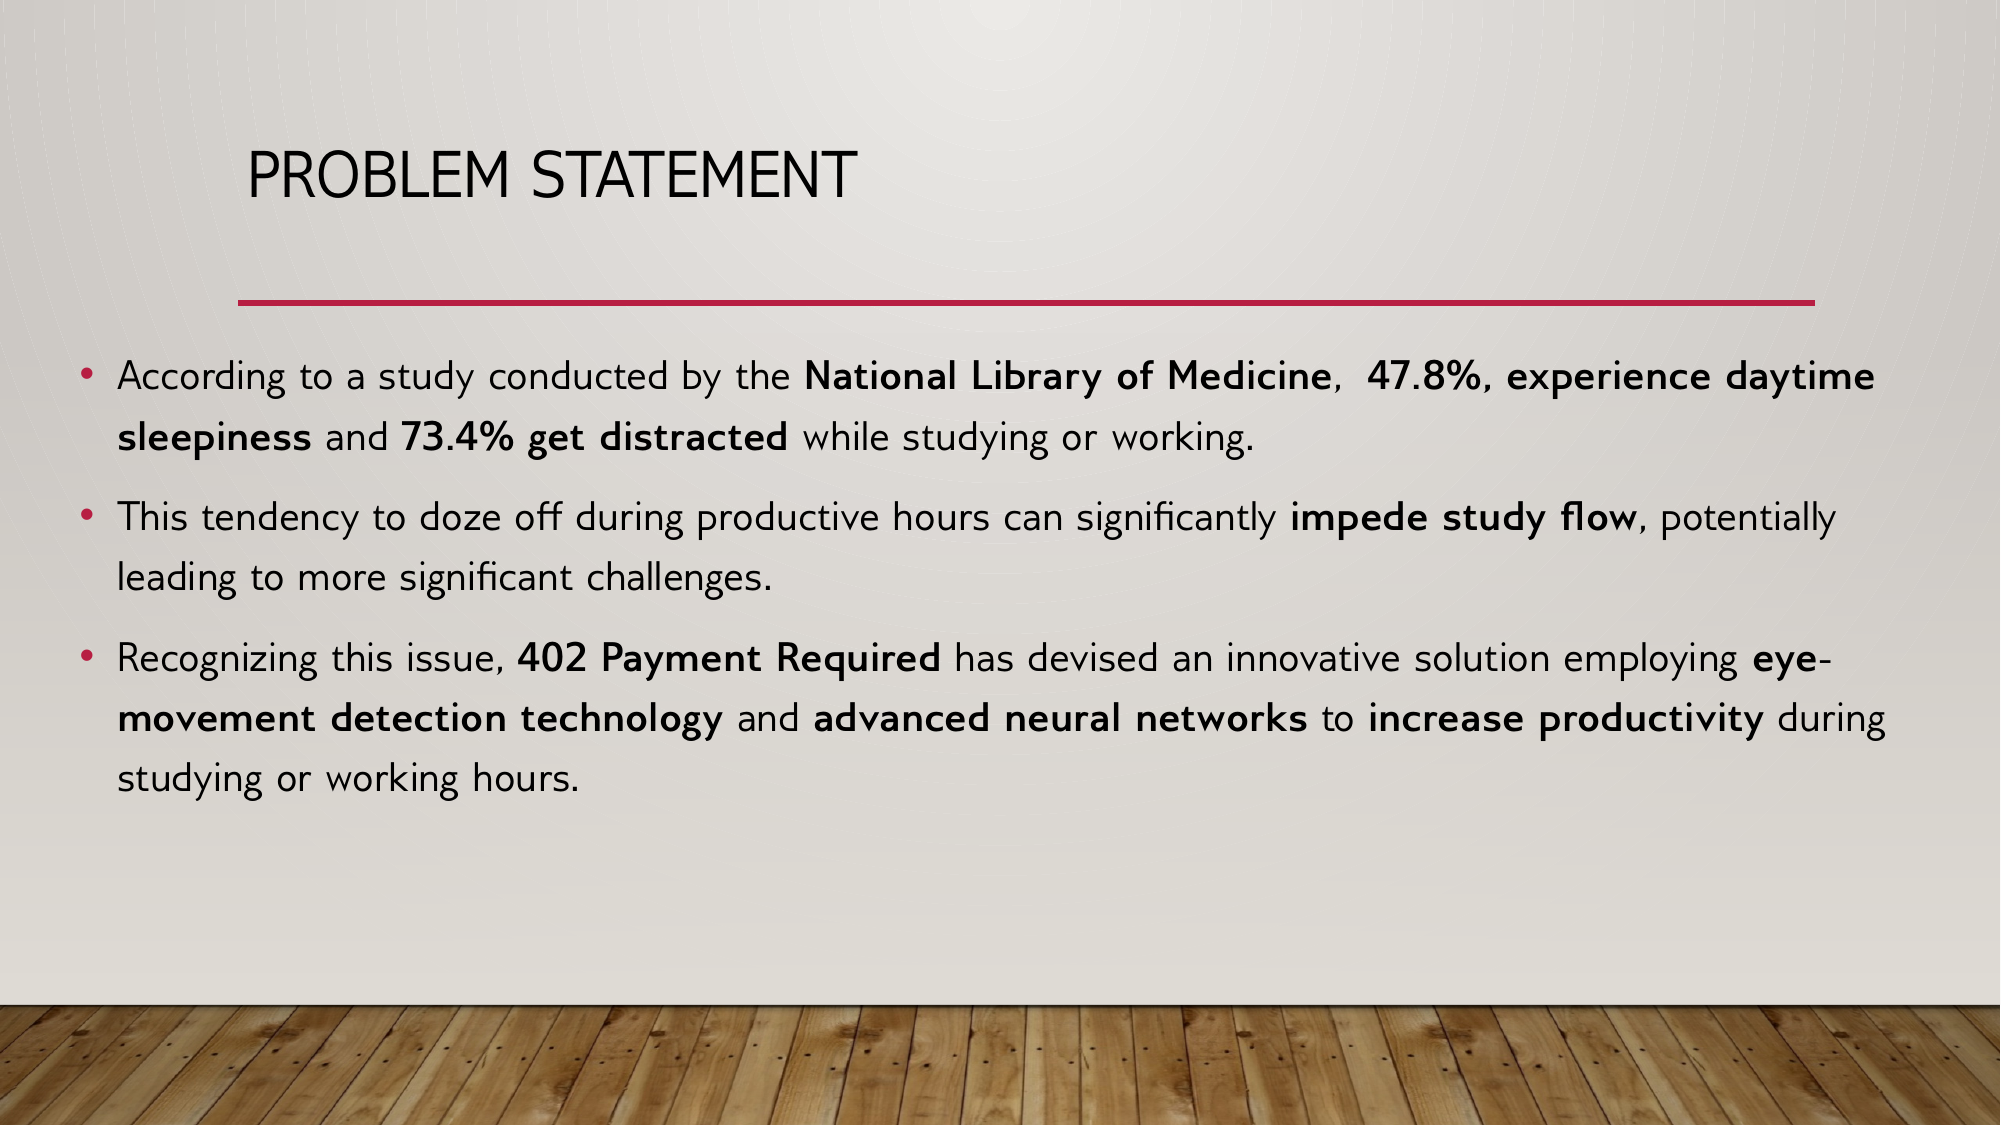

# Problem statement
According to a study conducted by the National Library of Medicine,  47.8%, experience daytime sleepiness and 73.4% get distracted while studying or working.
This tendency to doze off during productive hours can significantly impede study flow, potentially leading to more significant challenges.
Recognizing this issue, 402 Payment Required has devised an innovative solution employing eye-movement detection technology and advanced neural networks to increase productivity during studying or working hours.